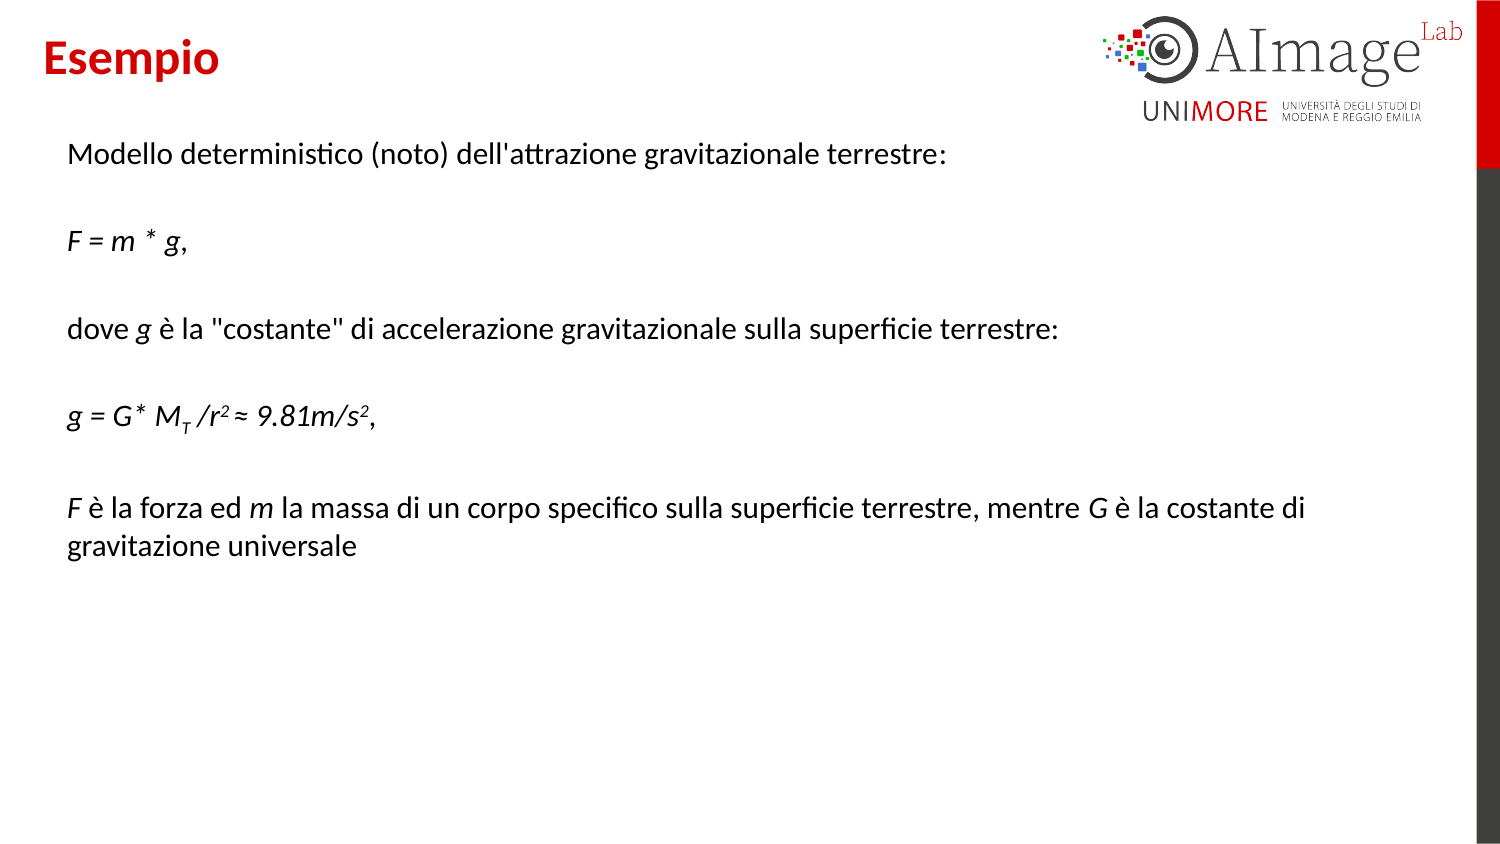

# Esempio
Modello deterministico (noto) dell'attrazione gravitazionale terrestre:

F = m * g,

dove g è la "costante" di accelerazione gravitazionale sulla superficie terrestre:

g = G* MT /r2 ≈ 9.81m/s2,

F è la forza ed m la massa di un corpo specifico sulla superficie terrestre, mentre G è la costante di gravitazione universale